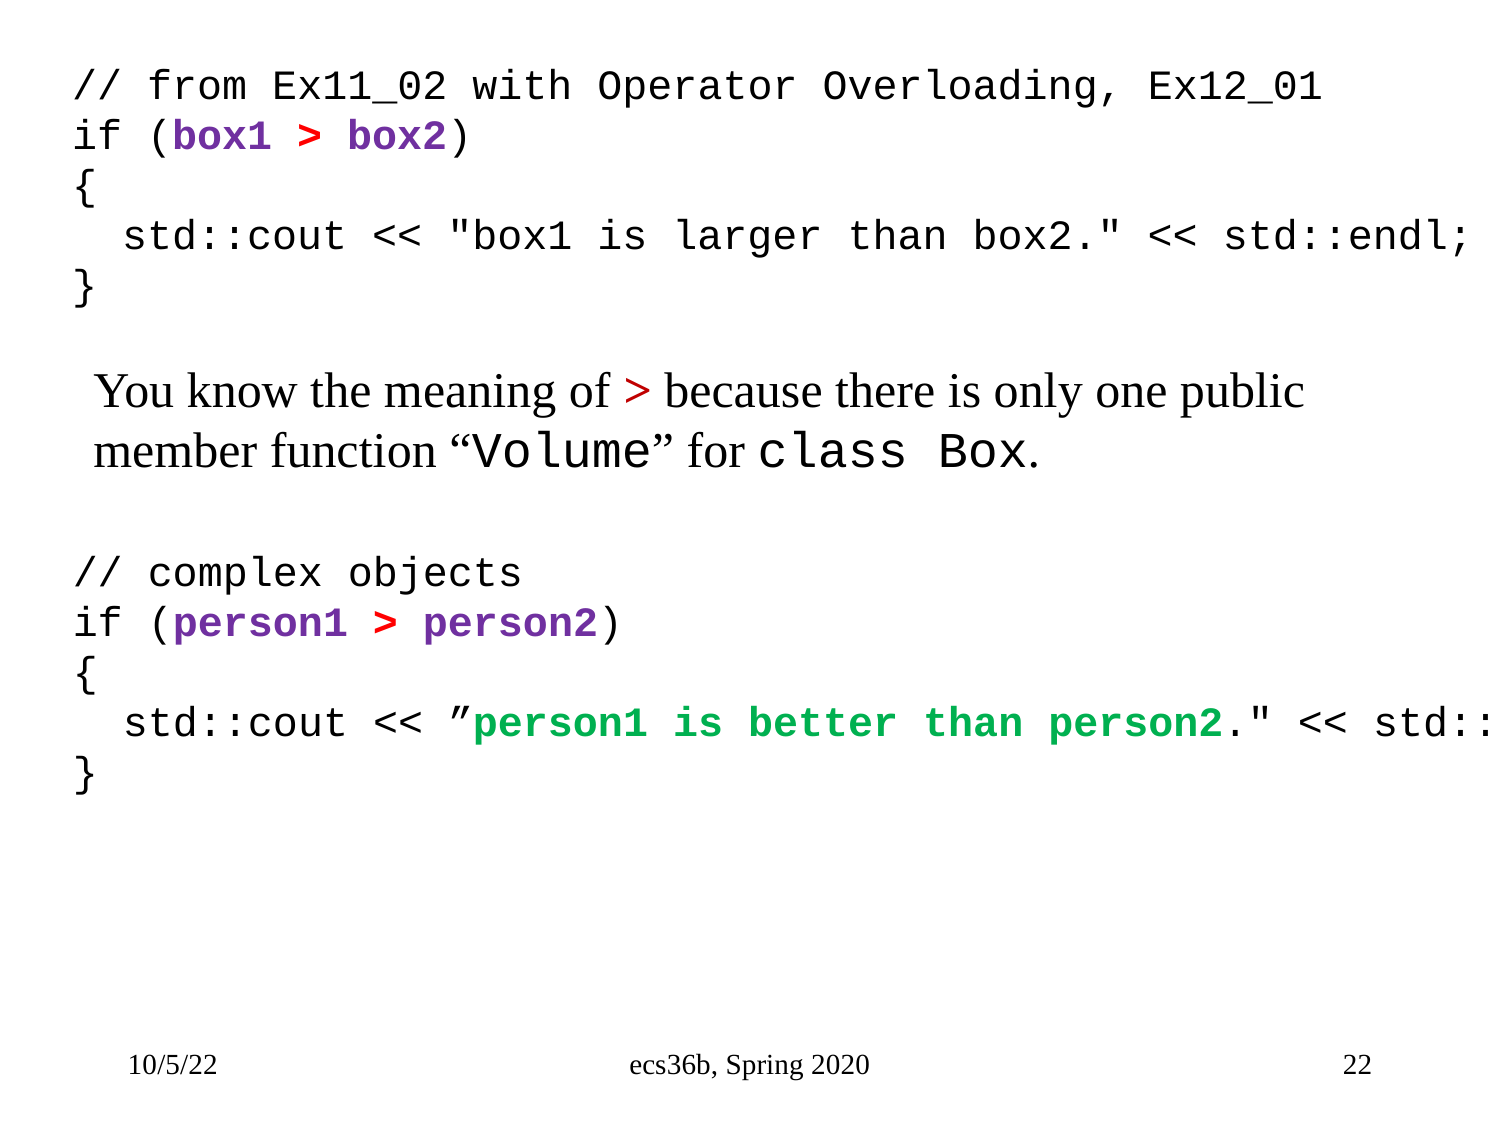

// from Ex11_02 with Operator Overloading, Ex12_01
if (box1 > box2)
{
  std::cout << "box1 is larger than box2." << std::endl;
}
You know the meaning of > because there is only one public member function “Volume” for class Box.
// complex objects
if (person1 > person2)
{
  std::cout << ”person1 is better than person2." << std::endl;
}
10/5/22
ecs36b, Spring 2020
22